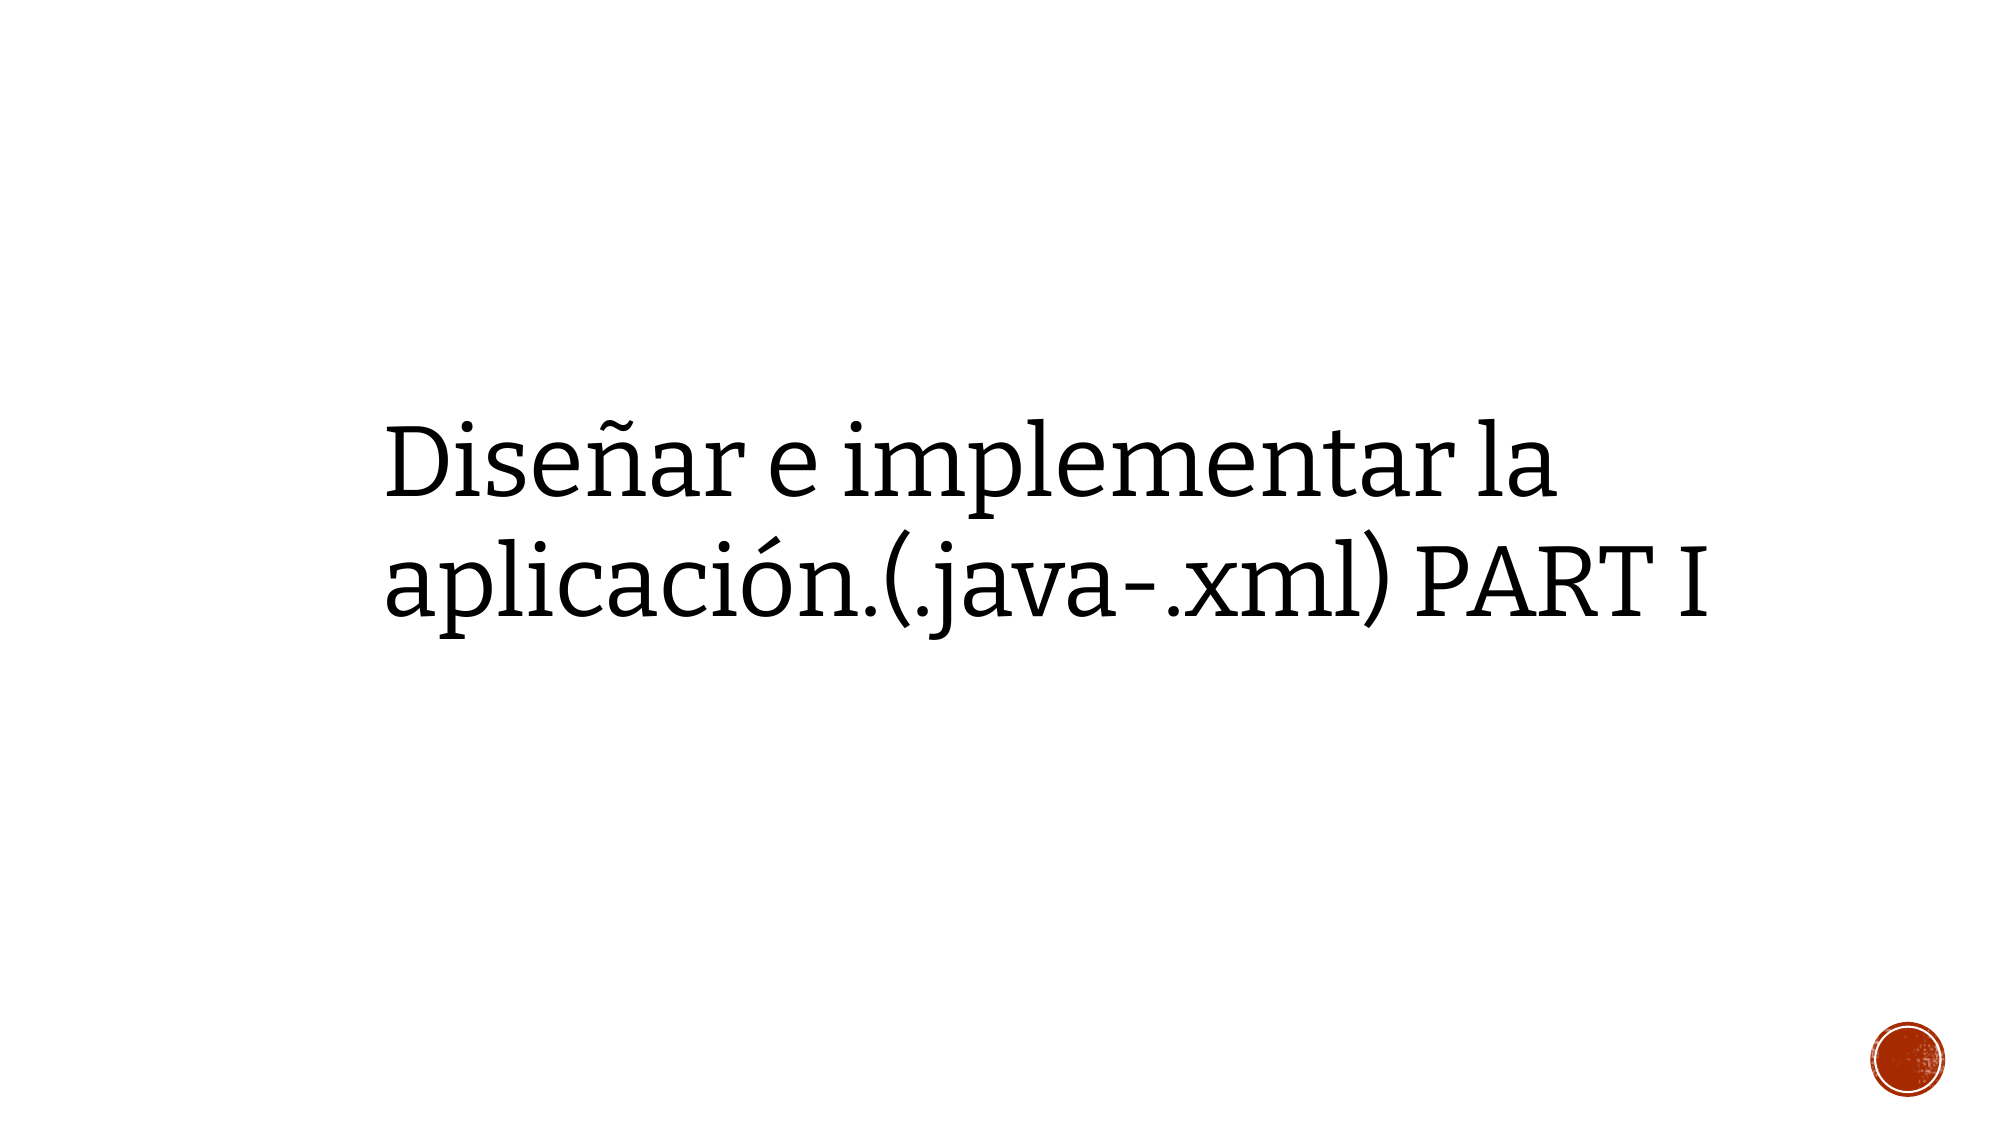

Diseñar e implementar la aplicación.(.java-.xml) PART I